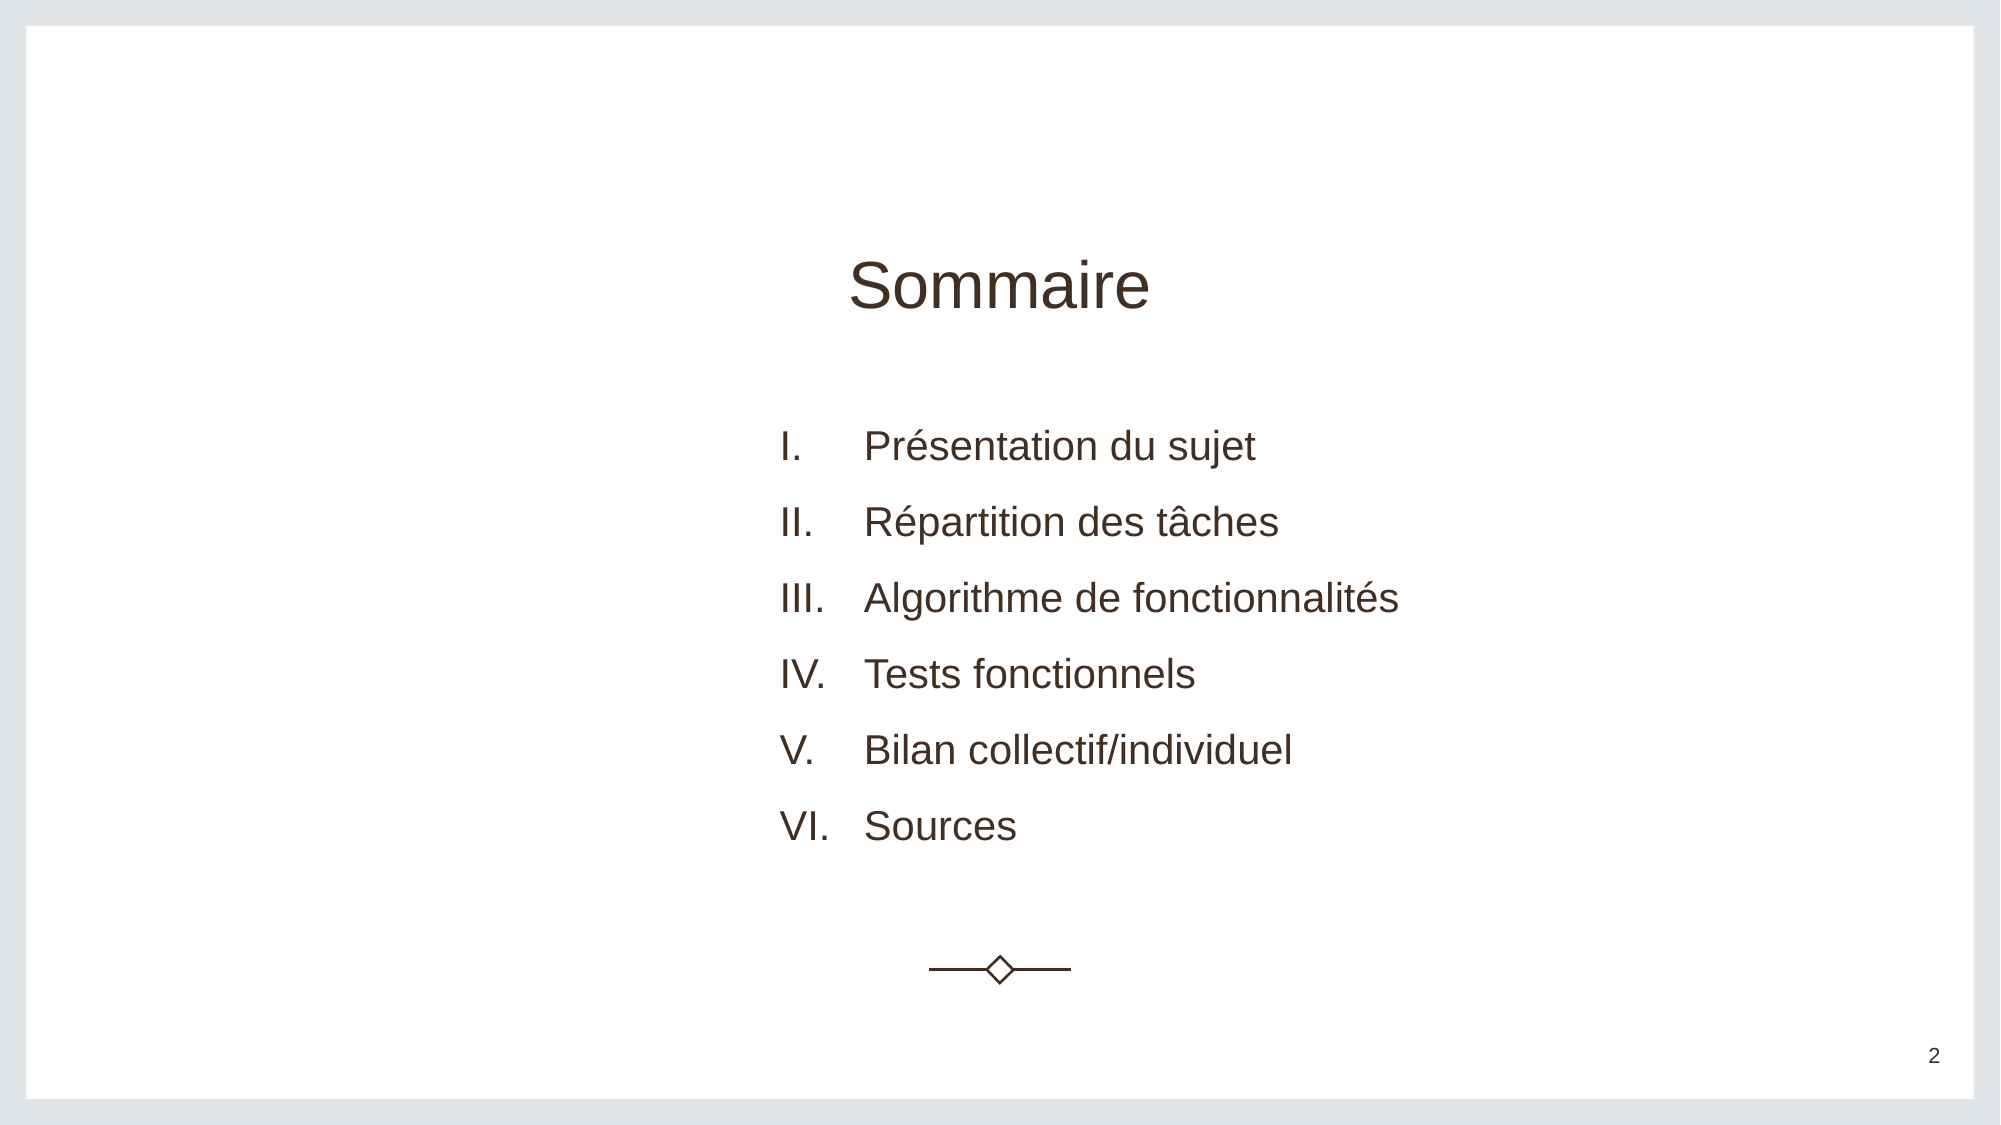

# Sommaire
Présentation du sujet
Répartition des tâches
Algorithme de fonctionnalités
Tests fonctionnels
Bilan collectif/individuel
Sources

2